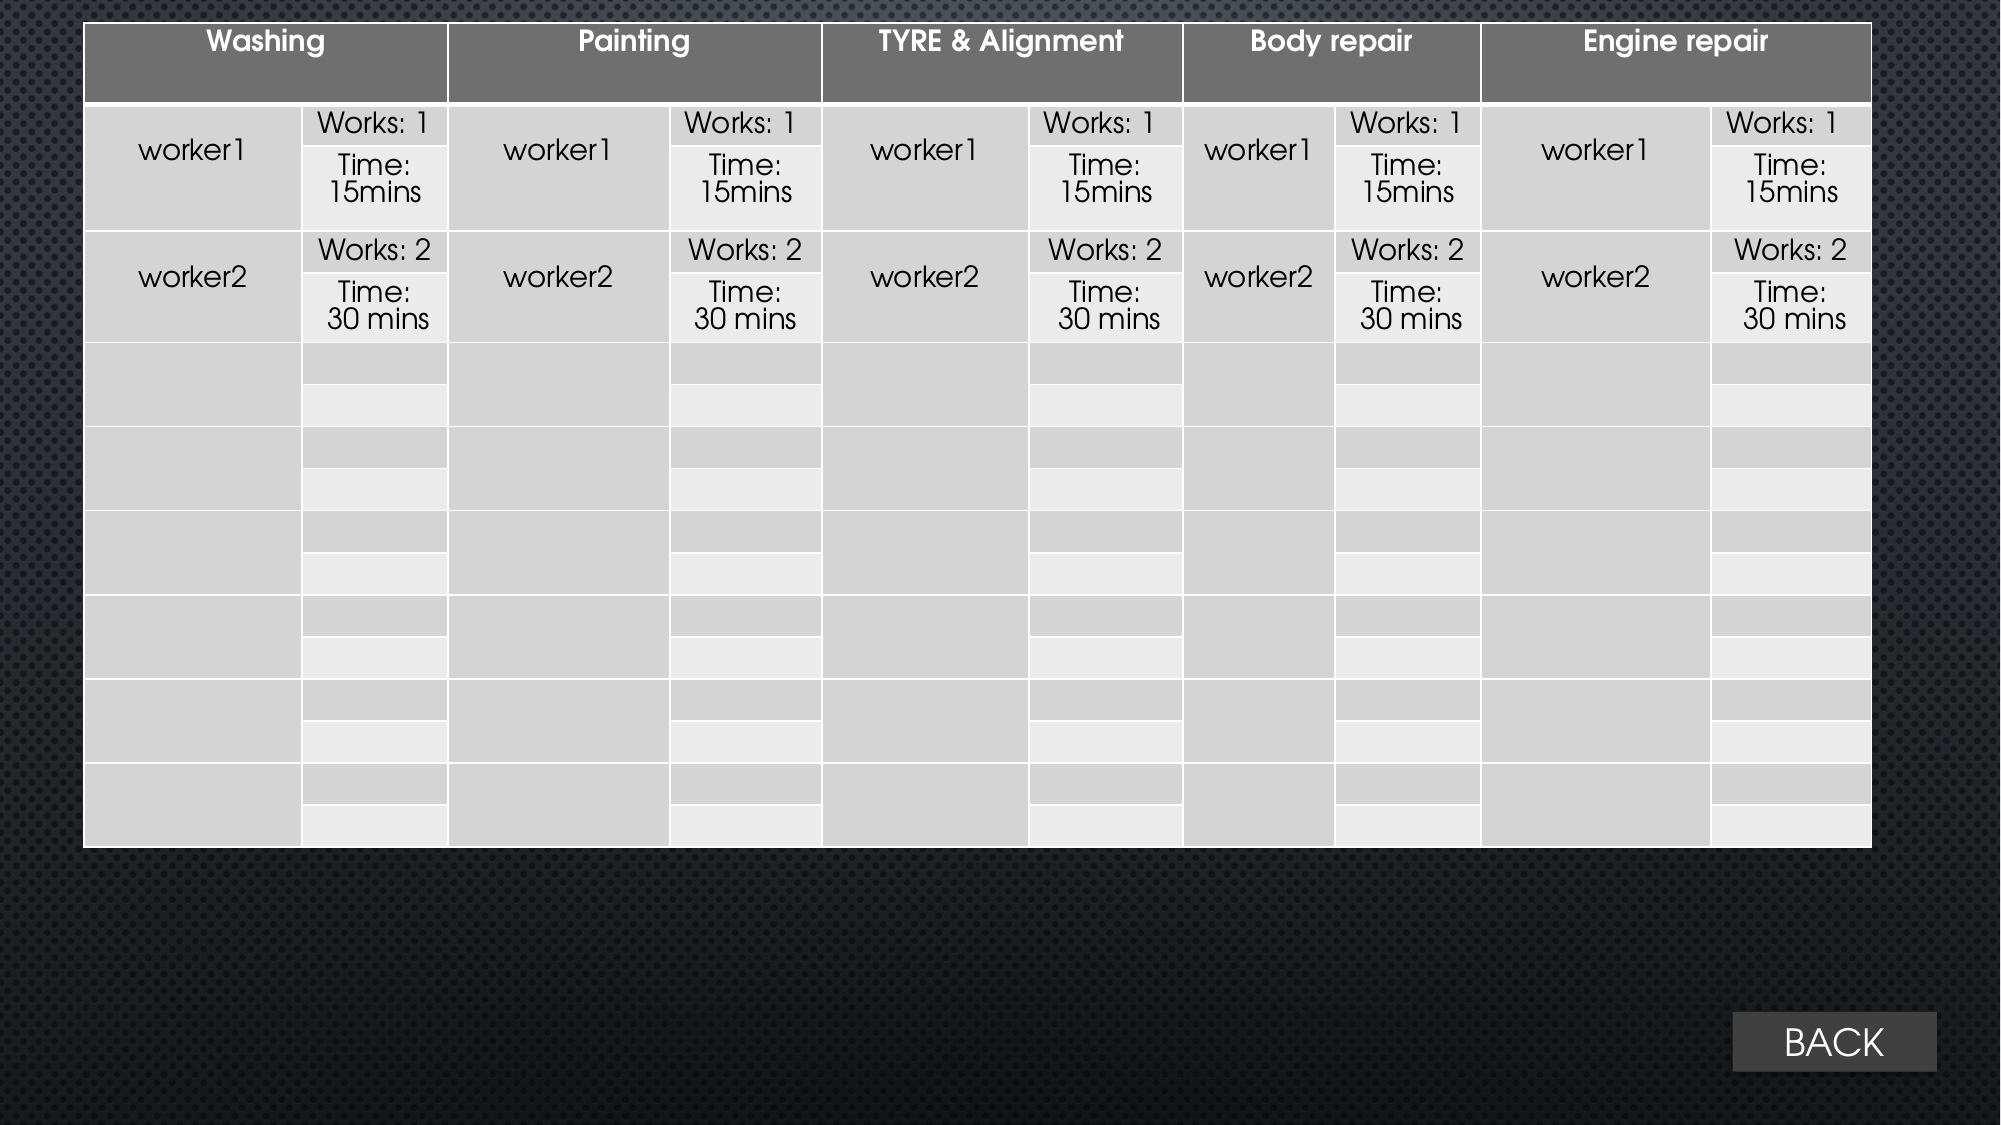

| Washing |  | Painting |  | TYRE & Alignment |  | Body repair |  | Engine repair |  |
| --- | --- | --- | --- | --- | --- | --- | --- | --- | --- |
| worker1 | Works: 1 | worker1 | Works: 1 | worker1 | Works: 1 | worker1 | Works: 1 | worker1 | Works: 1 |
|  | Time: 15mins |  | Time: 15mins |  | Time: 15mins |  | Time: 15mins |  | Time: 15mins |
| worker2 | Works: 2 | worker2 | Works: 2 | worker2 | Works: 2 | worker2 | Works: 2 | worker2 | Works: 2 |
|  | Time: 30 mins |  | Time: 30 mins |  | Time: 30 mins |  | Time: 30 mins |  | Time: 30 mins |
|  |  |  |  |  |  |  |  |  |  |
|  |  |  |  |  |  |  |  |  |  |
|  |  |  |  |  |  |  |  |  |  |
|  |  |  |  |  |  |  |  |  |  |
|  |  |  |  |  |  |  |  |  |  |
|  |  |  |  |  |  |  |  |  |  |
|  |  |  |  |  |  |  |  |  |  |
|  |  |  |  |  |  |  |  |  |  |
|  |  |  |  |  |  |  |  |  |  |
|  |  |  |  |  |  |  |  |  |  |
|  |  |  |  |  |  |  |  |  |  |
|  |  |  |  |  |  |  |  |  |  |
BACK